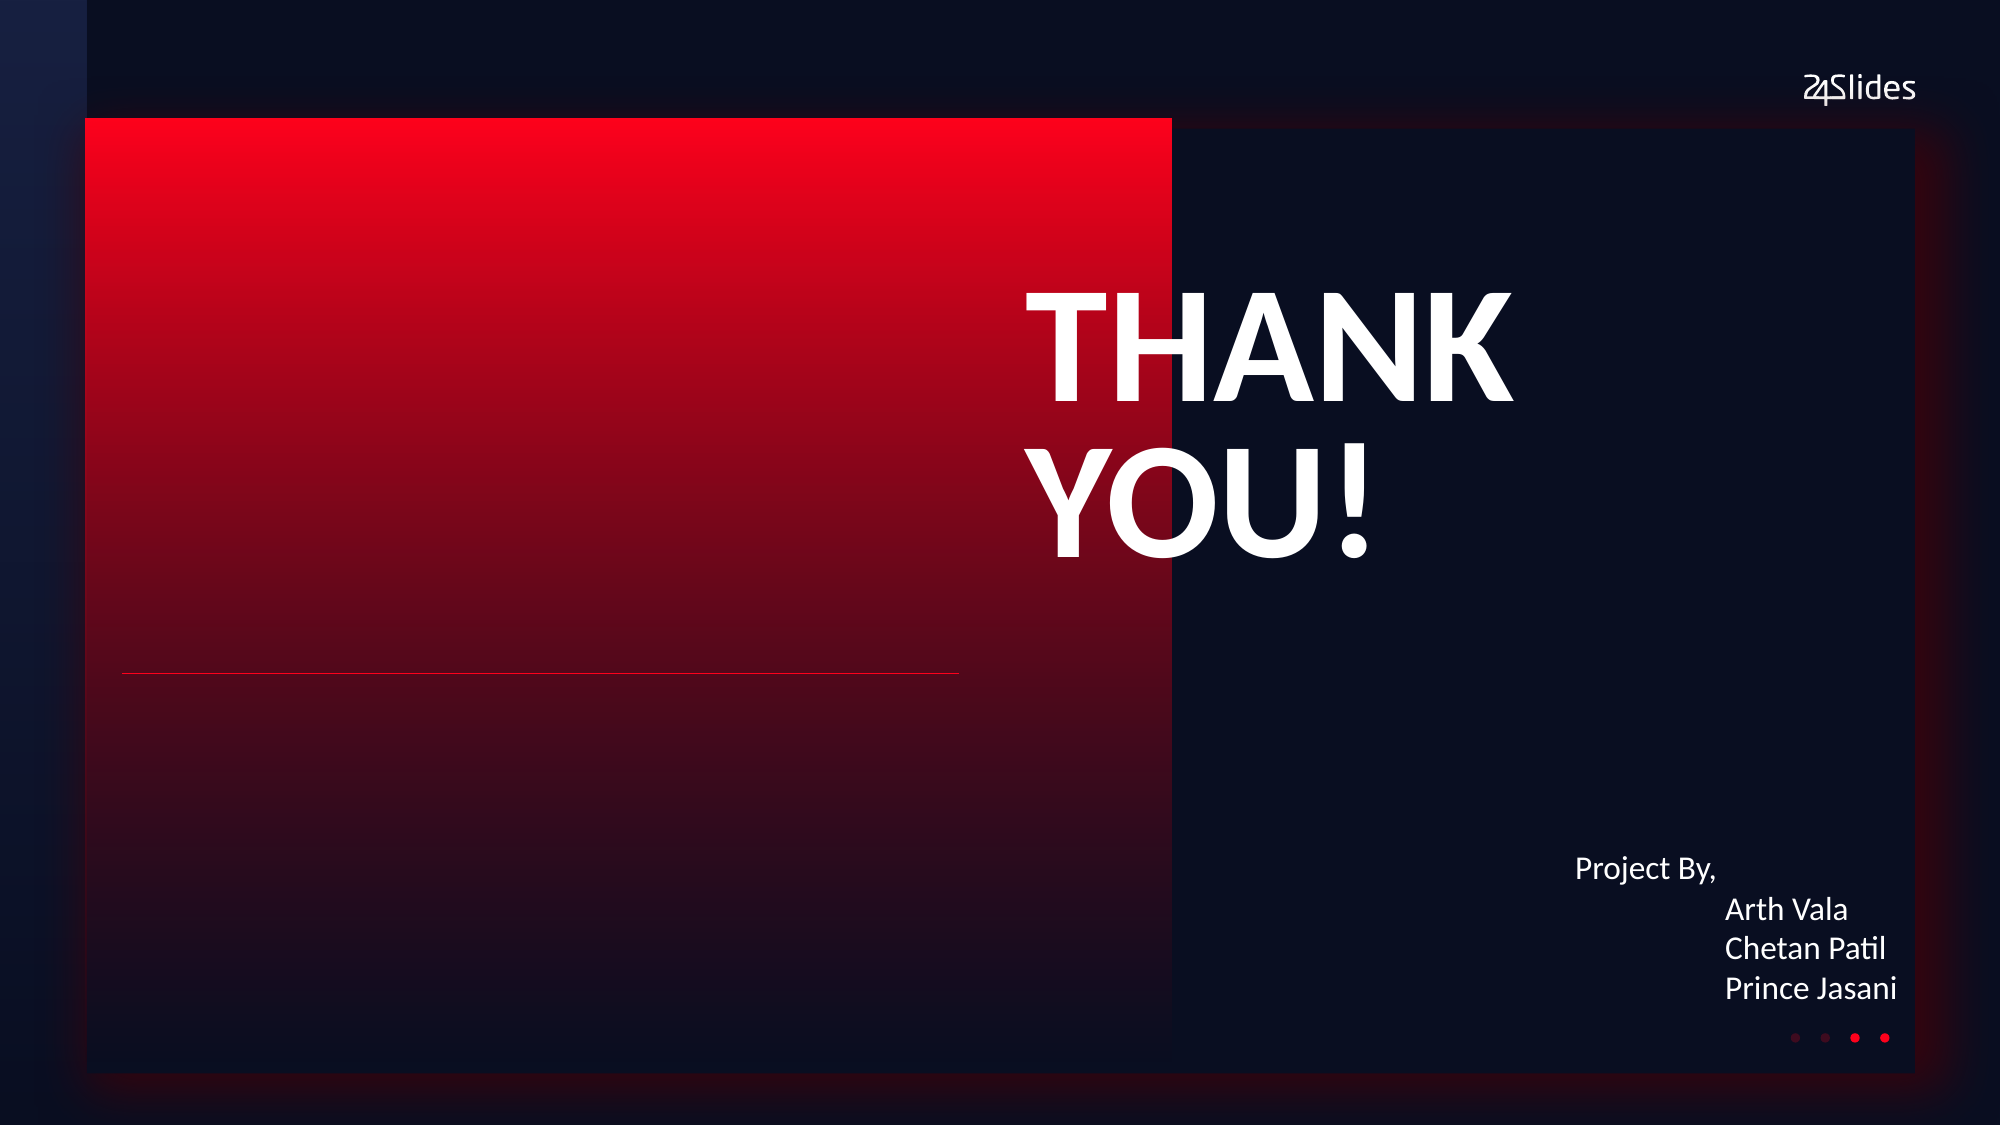

THANK
YOU!
Project By,
	Arth Vala
	Chetan Patil
	Prince Jasani